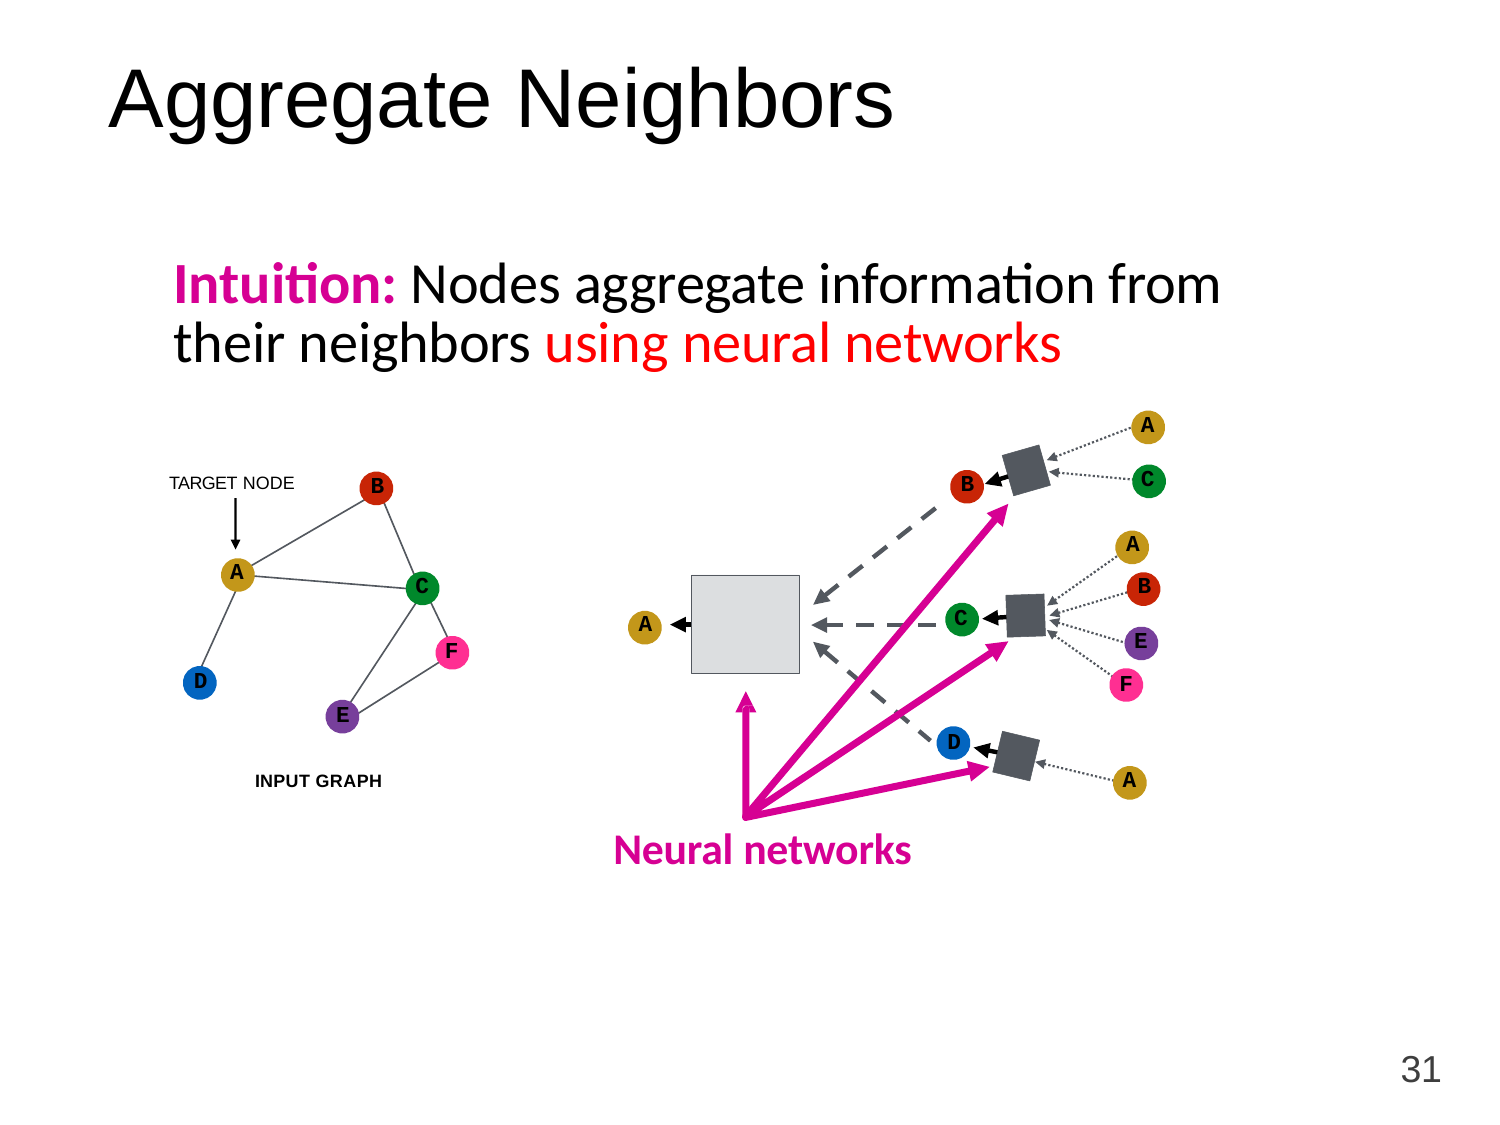

# Aggregate Neighbors
Intuition: Nodes aggregate information from  their neighbors using neural networks
A

C

B

B
TARGET NODE

A
B

A

C

C

A

E
F
D
F

E

D

A
INPUT GRAPH
Neural networks
31